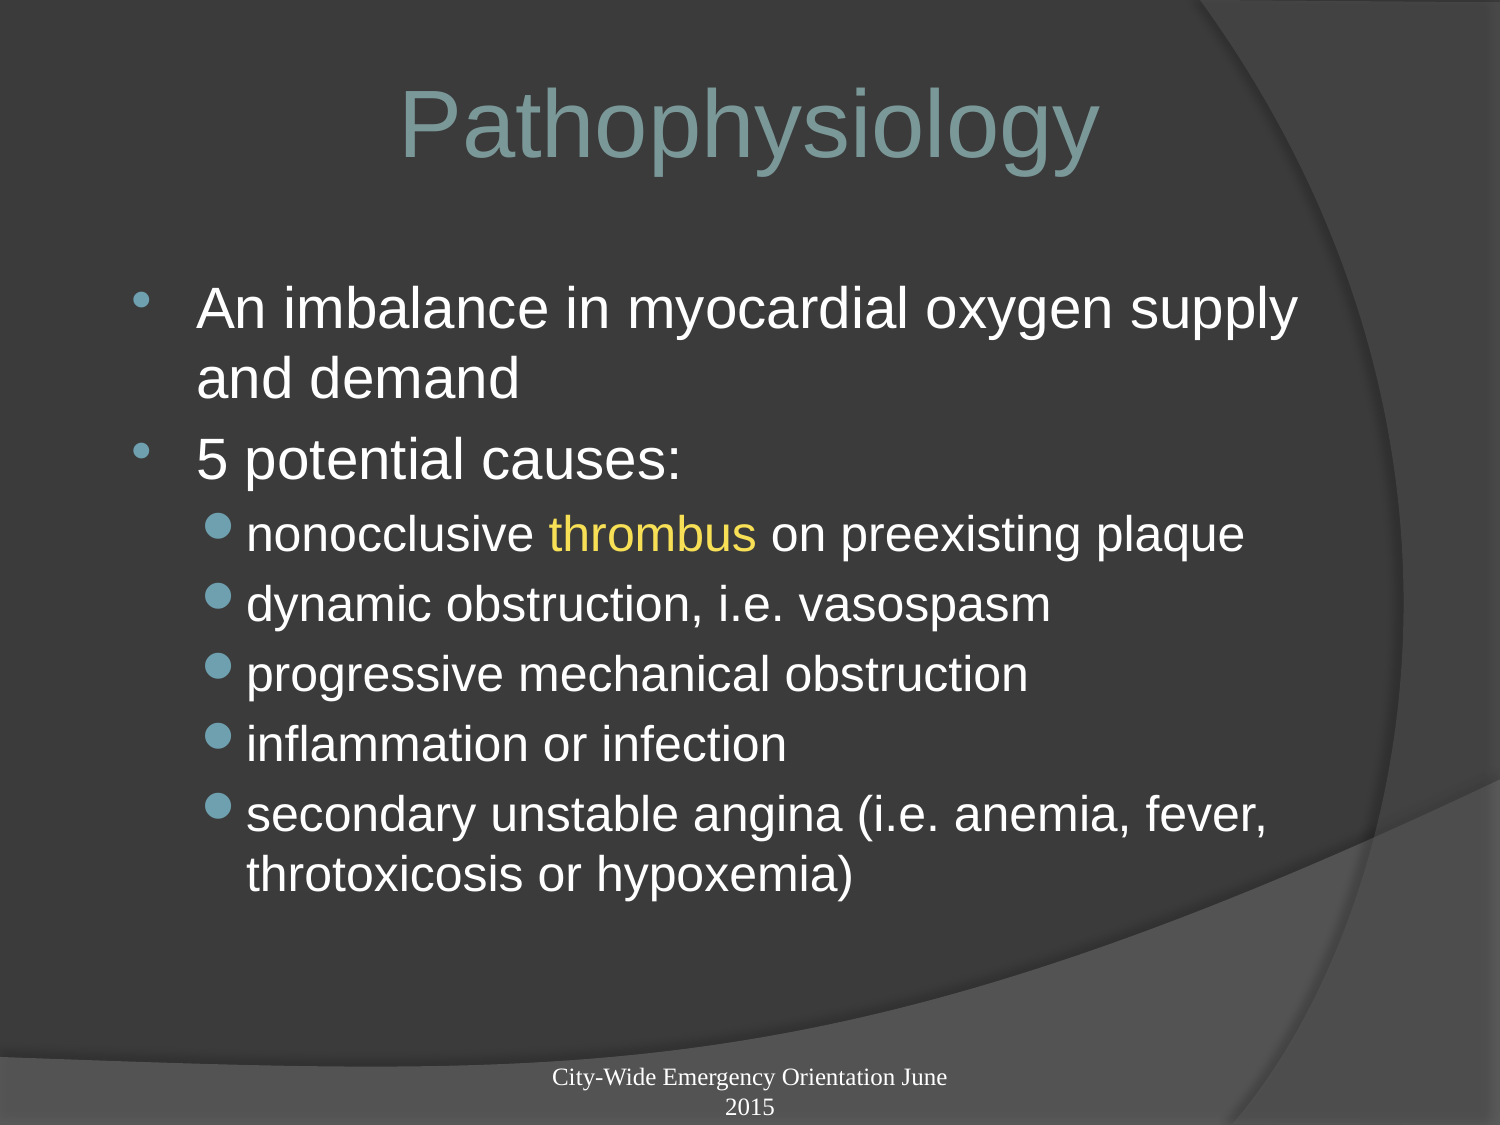

# Pathophysiology
An imbalance in myocardial oxygen supply and demand
5 potential causes:
nonocclusive thrombus on preexisting plaque
dynamic obstruction, i.e. vasospasm
progressive mechanical obstruction
inflammation or infection
secondary unstable angina (i.e. anemia, fever, throtoxicosis or hypoxemia)
City-Wide Emergency Orientation June 2015